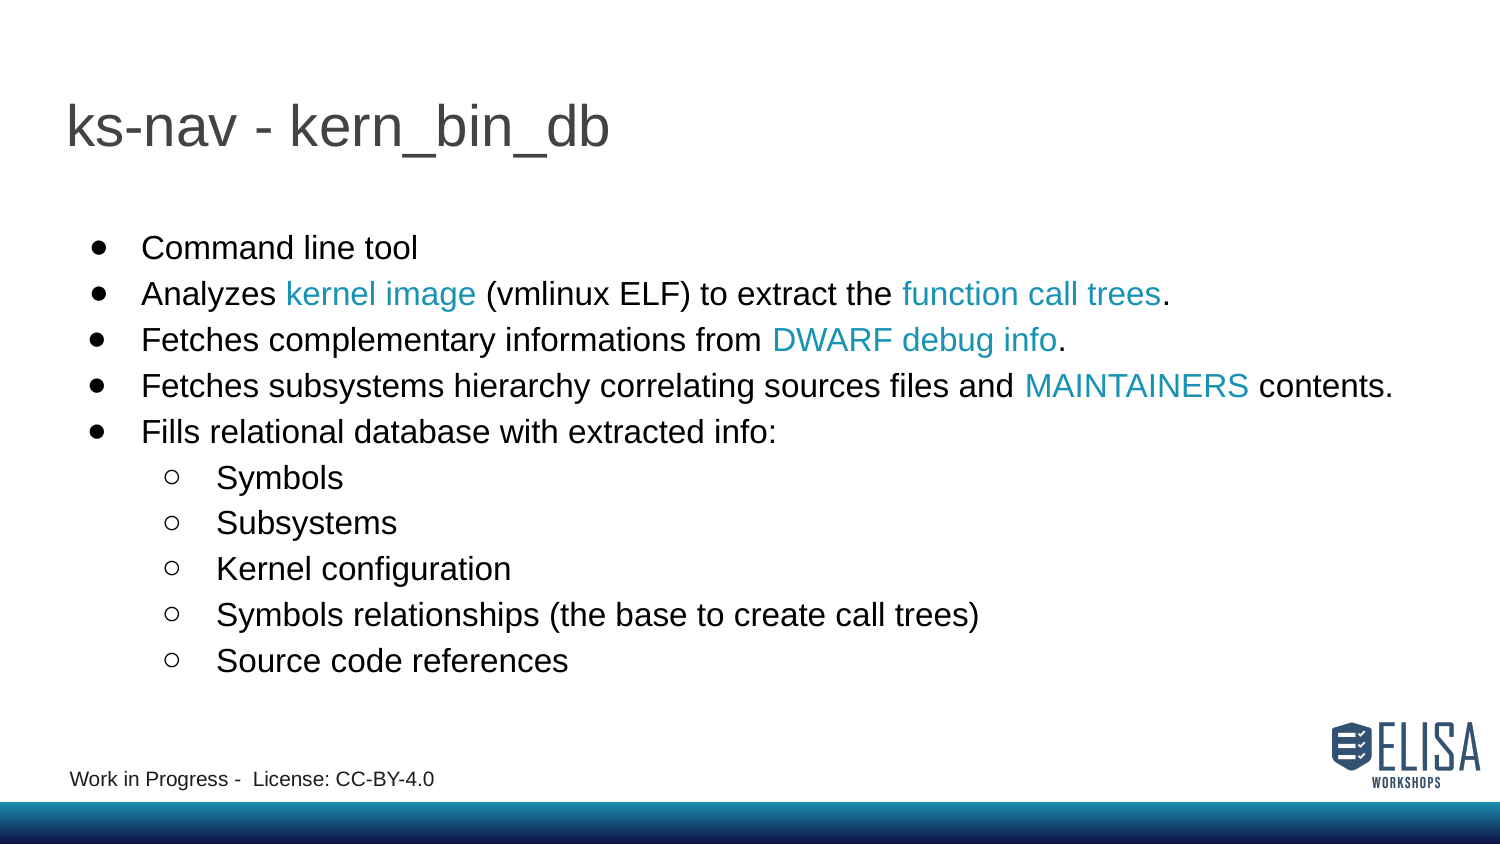

ks-nav - kern_bin_db
Command line tool
Analyzes kernel image (vmlinux ELF) to extract the function call trees.
Fetches complementary informations from DWARF debug info.
Fetches subsystems hierarchy correlating sources files and MAINTAINERS contents.
Fills relational database with extracted info:
Symbols
Subsystems
Kernel configuration
Symbols relationships (the base to create call trees)
Source code references